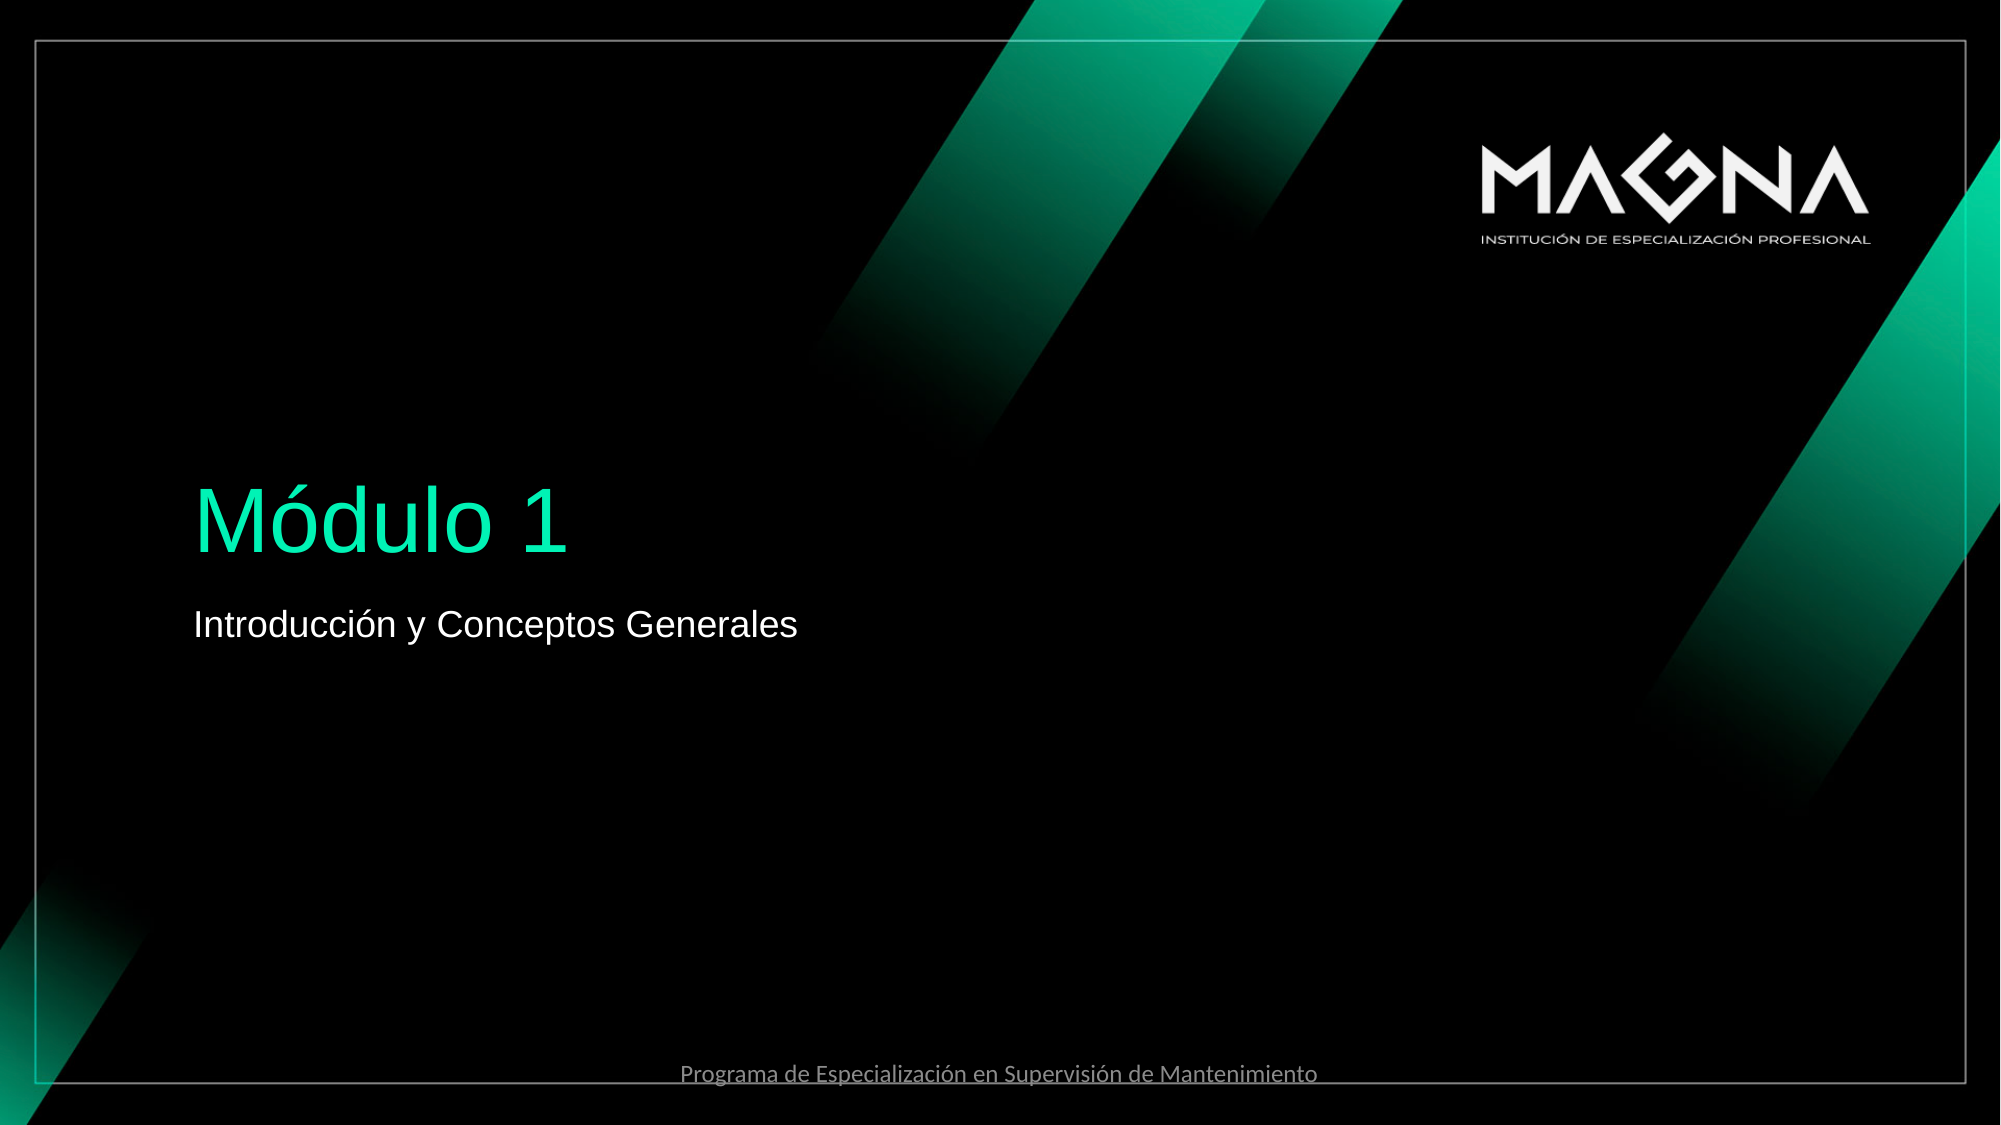

# Módulo 1
Introducción y Conceptos Generales Conceptos Generales